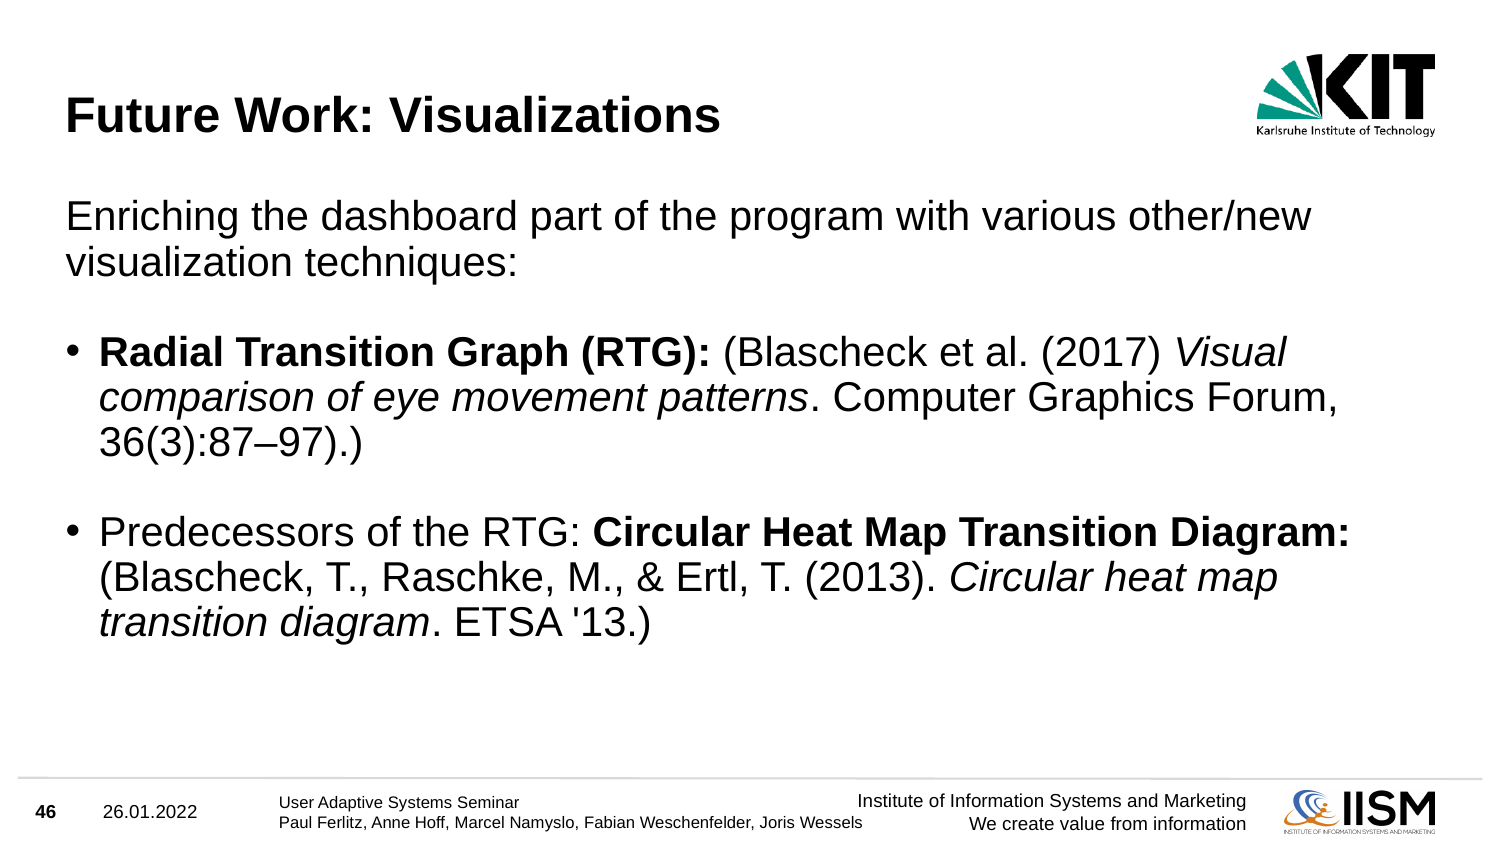

# Future Work: Visualizations
Enriching the dashboard part of the program with various other/new visualization techniques:

Radial Transition Graph (RTG): (Blascheck et al. (2017) Visual comparison of eye movement patterns. Computer Graphics Forum, 36(3):87–97).)

Predecessors of the RTG: Circular Heat Map Transition Diagram: (Blascheck, T., Raschke, M., & Ertl, T. (2013). Circular heat map transition diagram. ETSA '13.)

46
26.01.2022